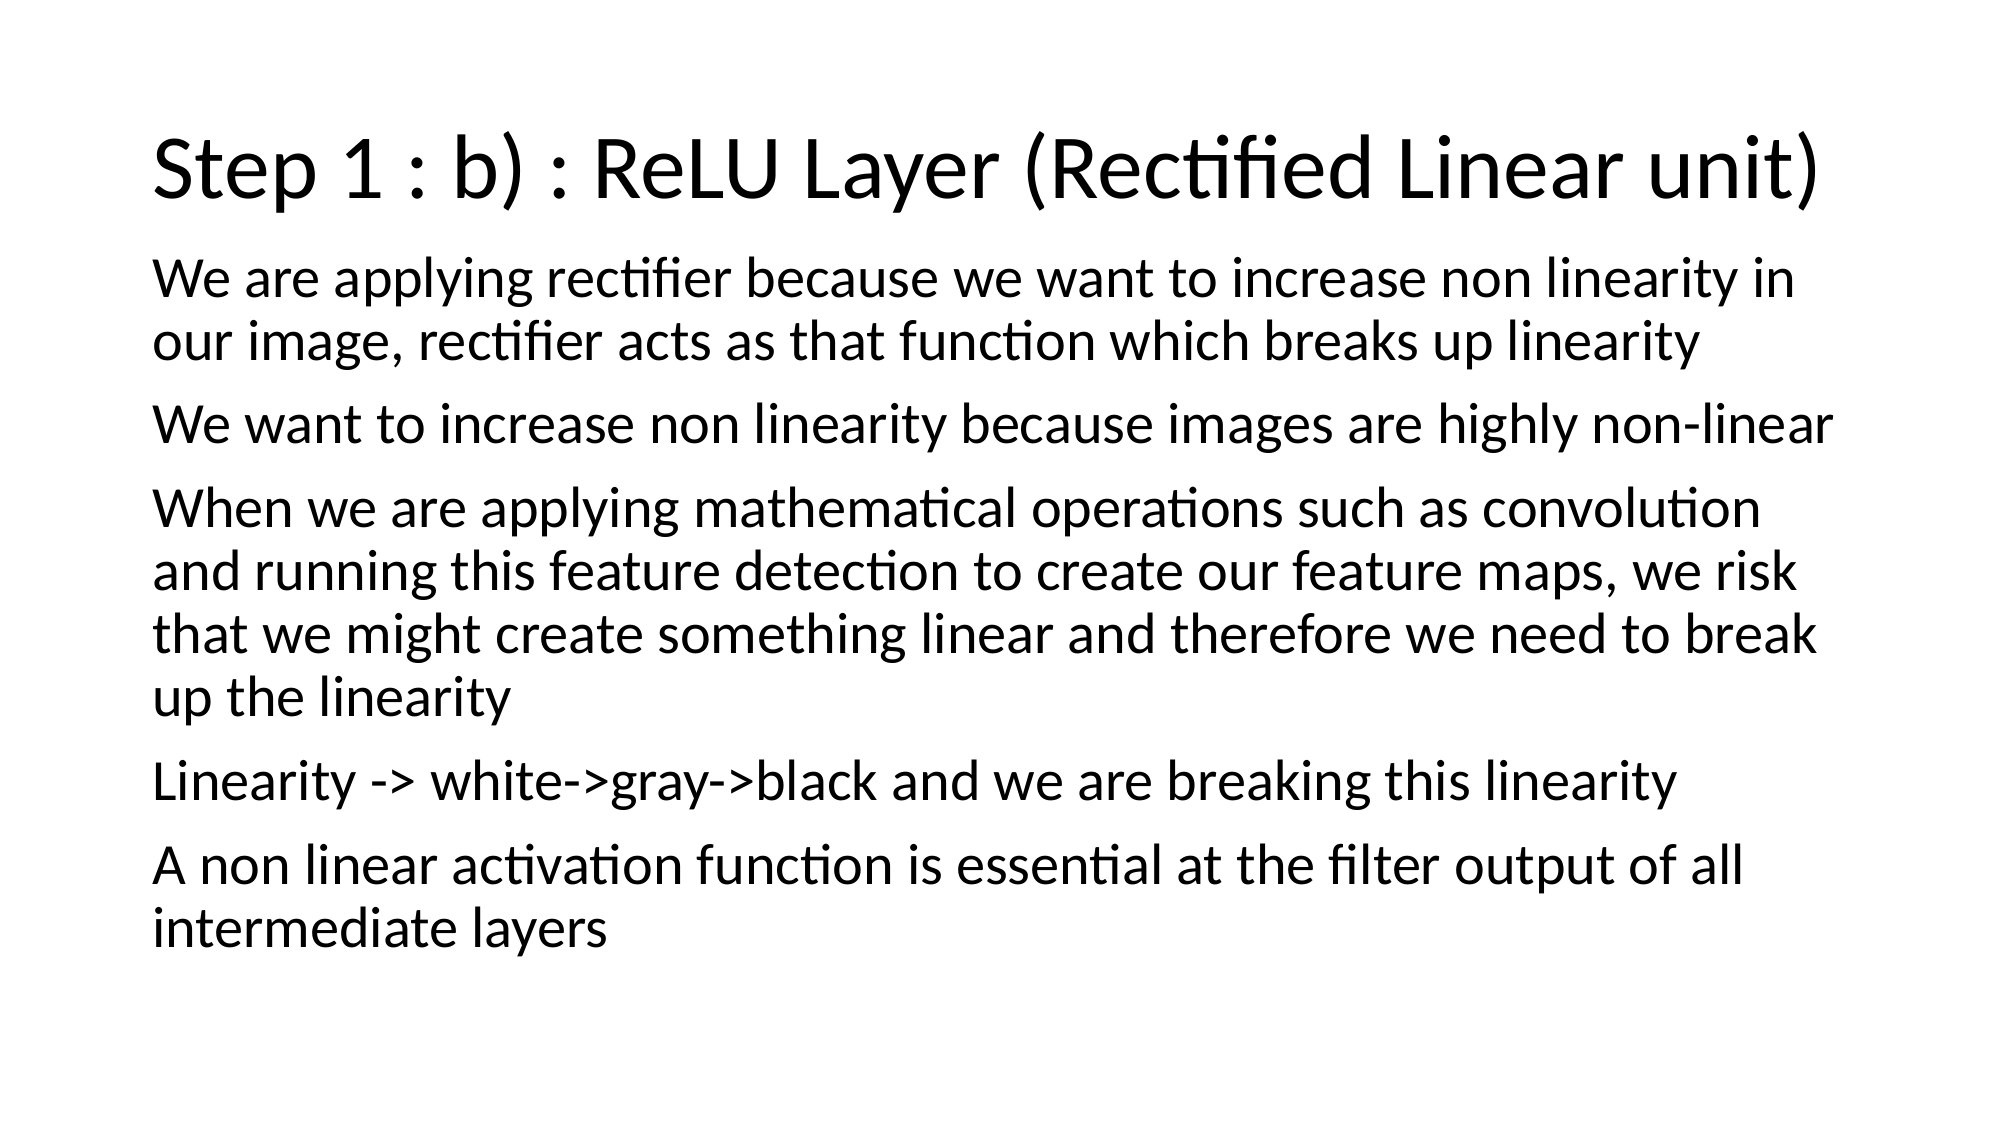

# Step 1 : b) : ReLU Layer (Rectified Linear unit)
We are applying rectifier because we want to increase non linearity in our image, rectifier acts as that function which breaks up linearity
We want to increase non linearity because images are highly non-linear
When we are applying mathematical operations such as convolution and running this feature detection to create our feature maps, we risk that we might create something linear and therefore we need to break up the linearity
Linearity -> white->gray->black and we are breaking this linearity
A non linear activation function is essential at the filter output of all intermediate layers